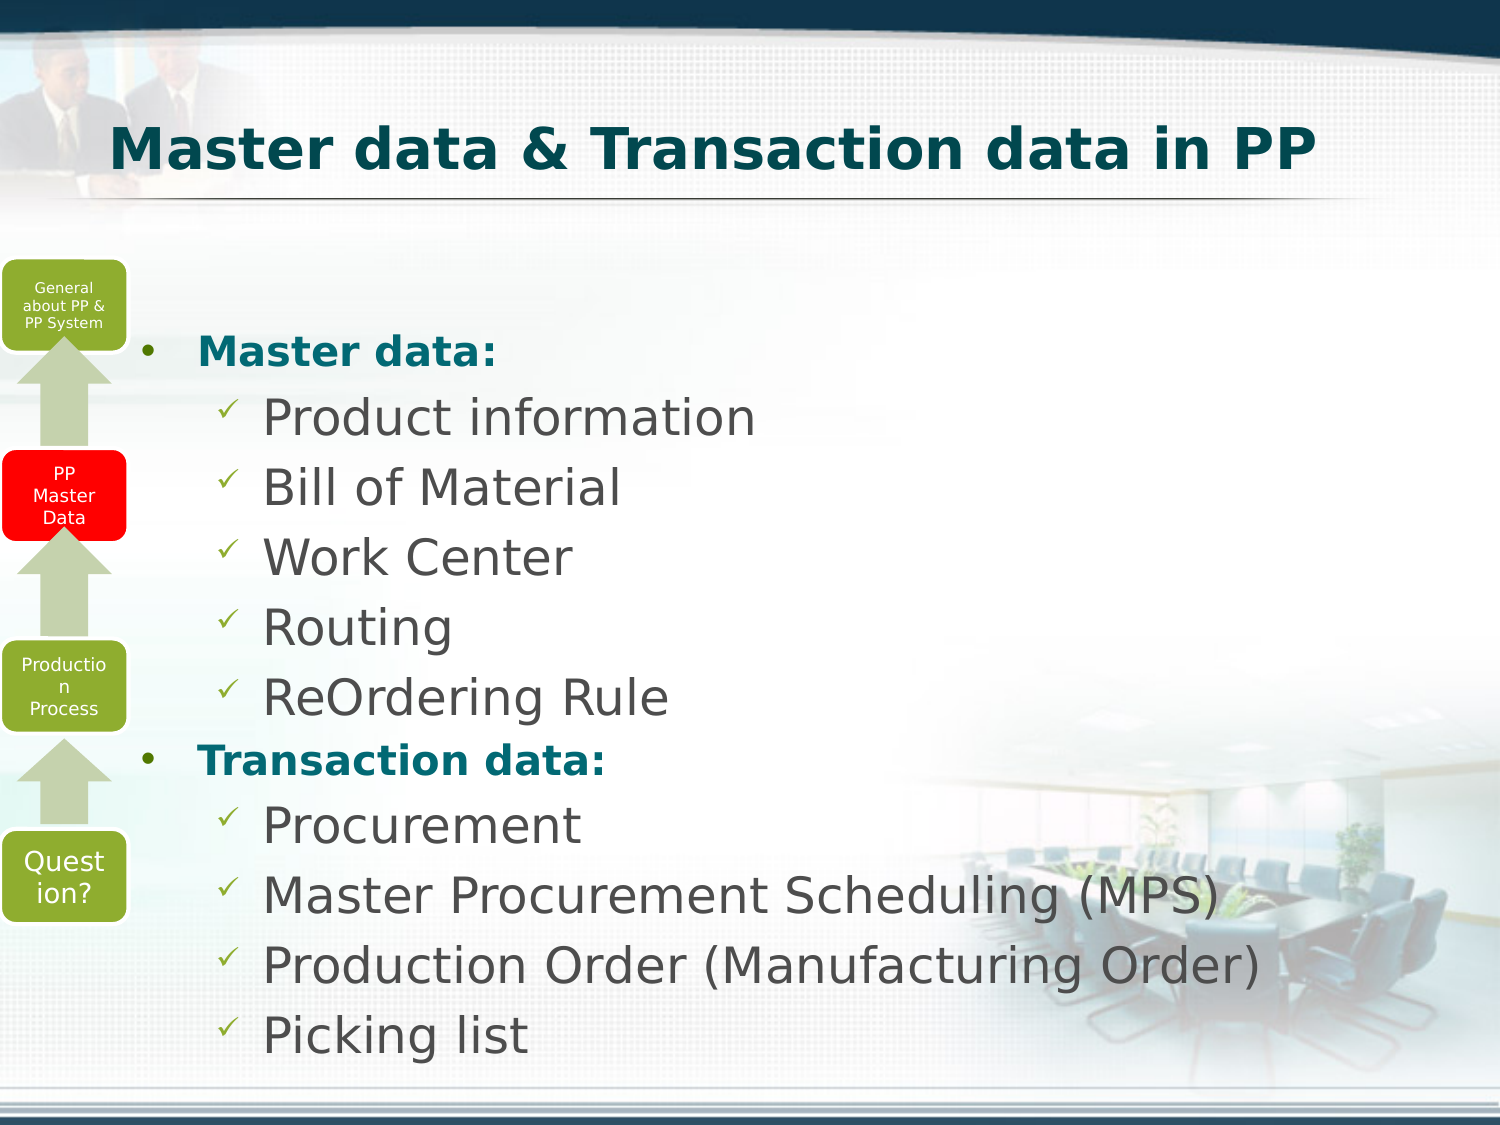

# Master data & Transaction data in PP
Question?
Production Process
General about PP & PP System
PP Master Data
Master data:
Product information
Bill of Material
Work Center
Routing
ReOrdering Rule
Transaction data:
Procurement
Master Procurement Scheduling (MPS)
Production Order (Manufacturing Order)
Picking list